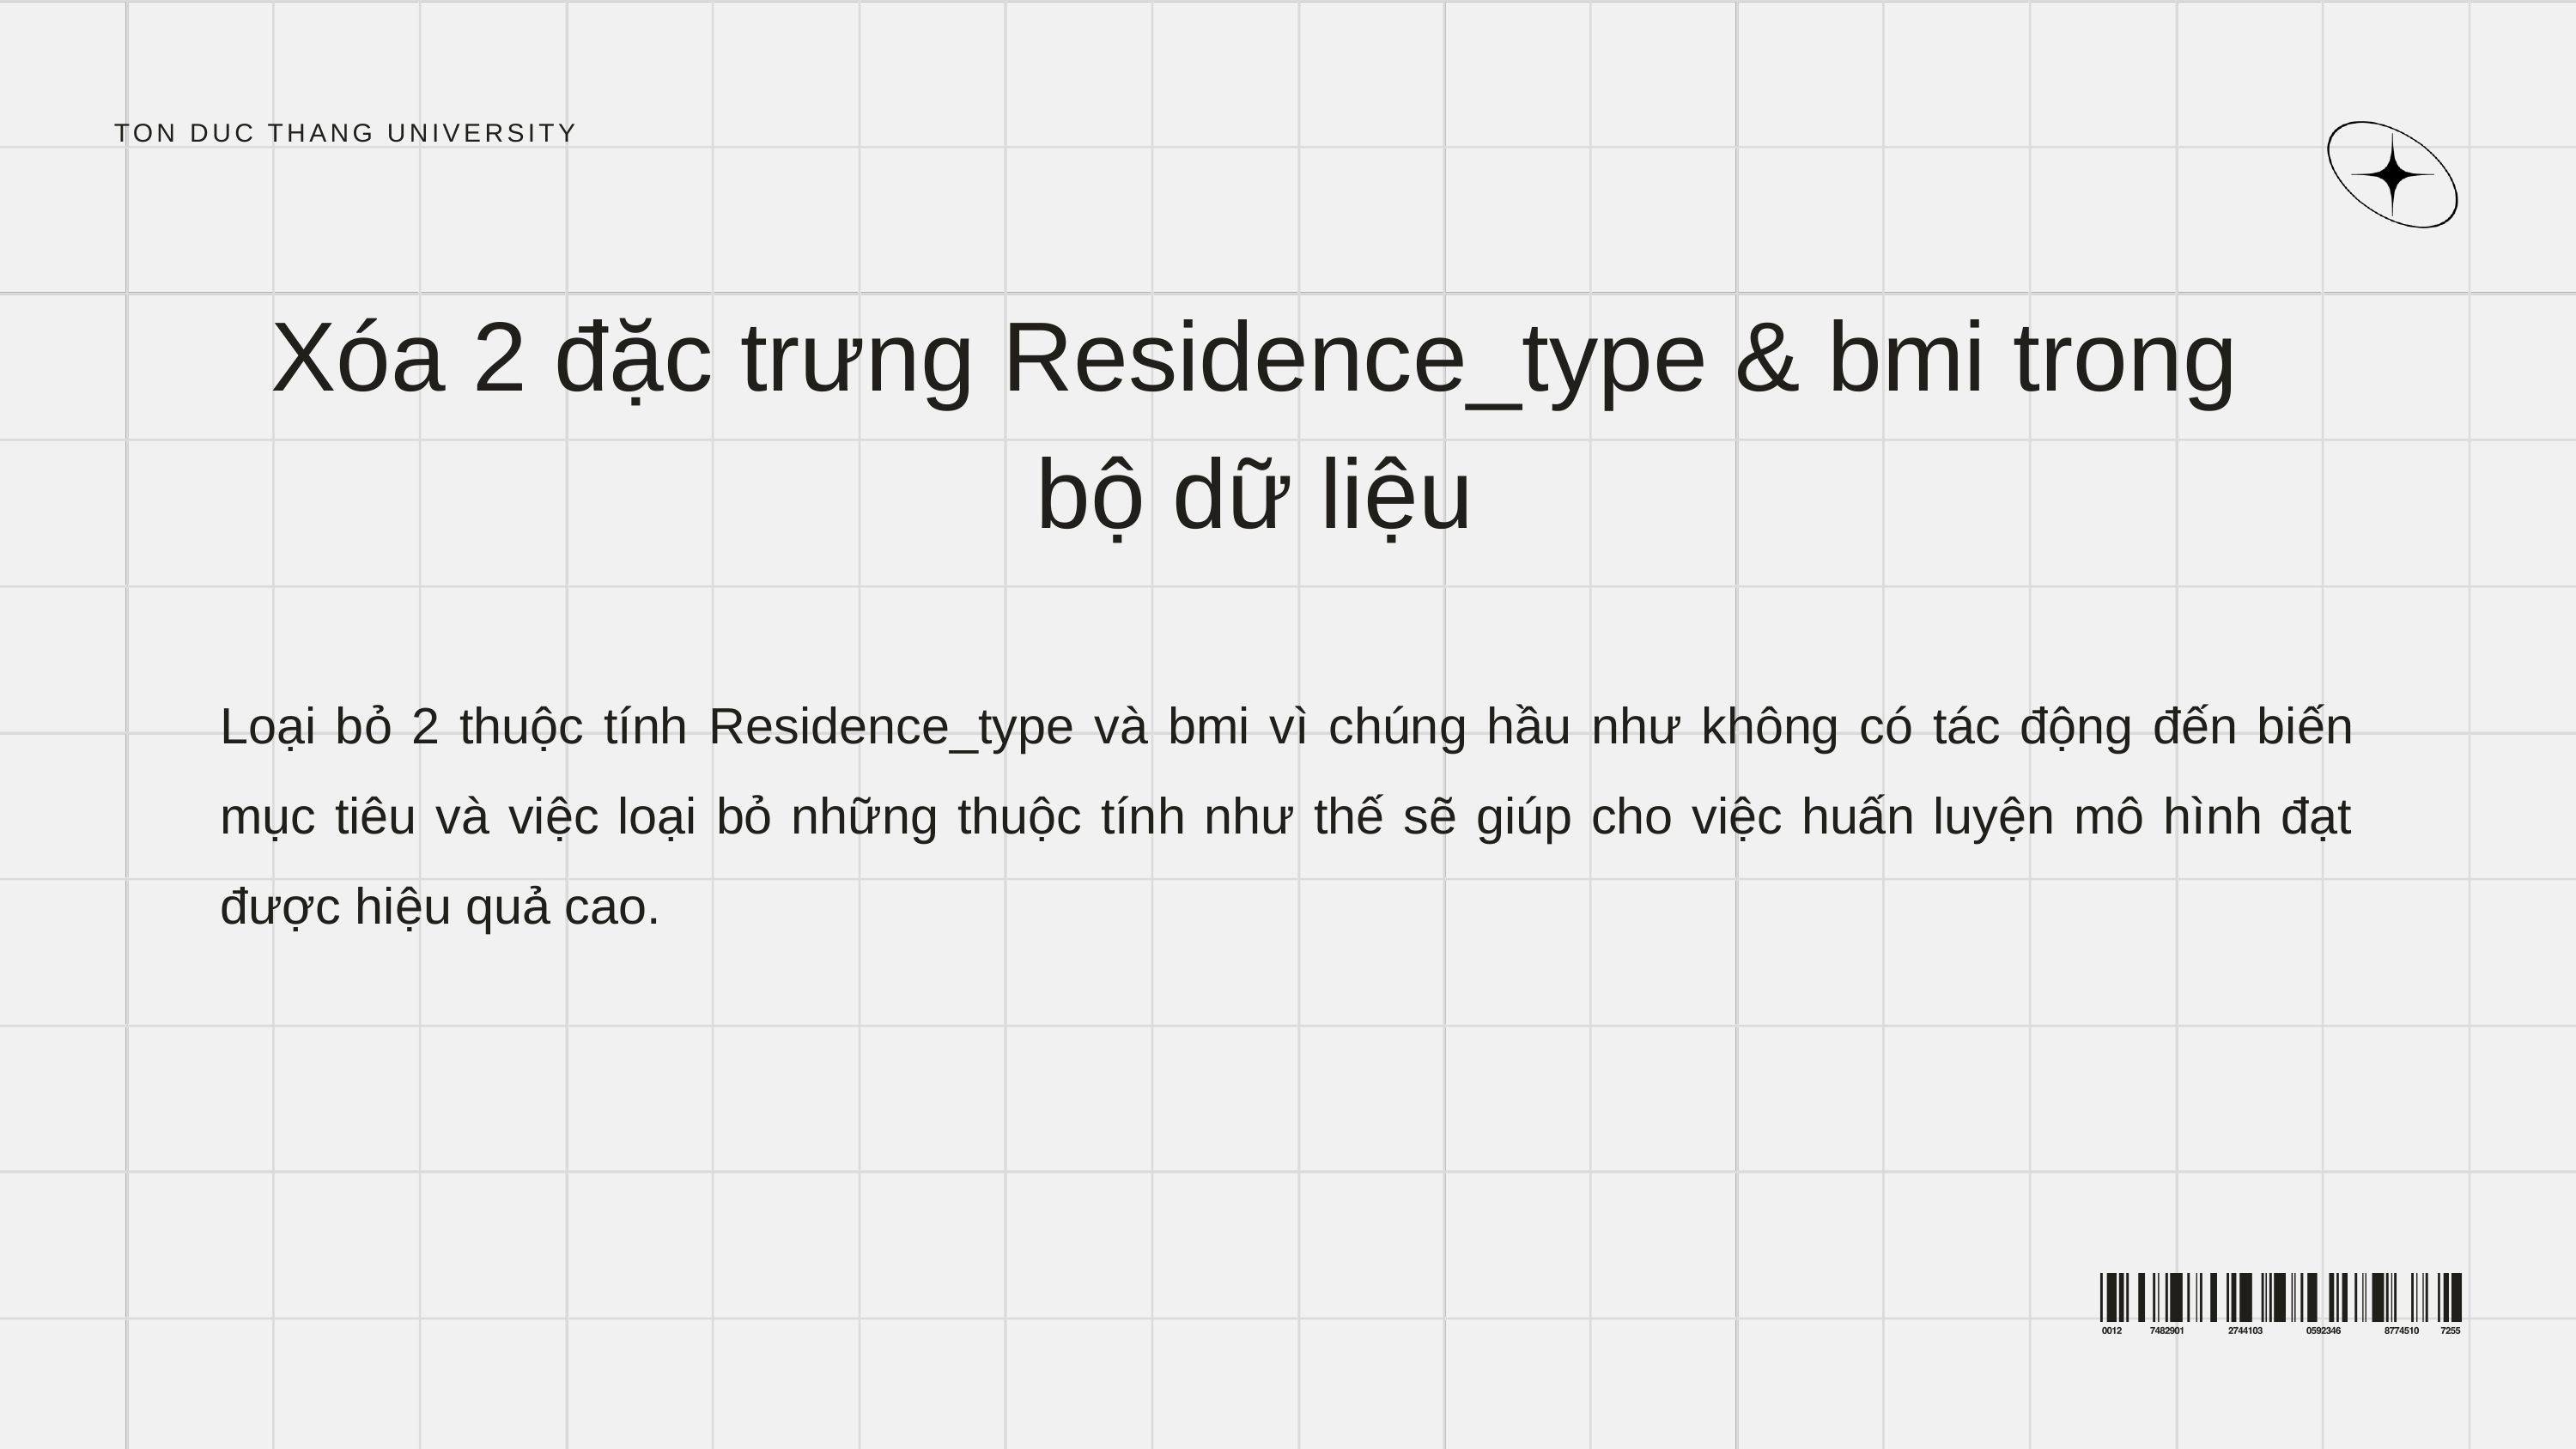

TON DUC THANG UNIVERSITY

Xóa 2 đặc trưng Residence_type & bmi trong bộ dữ liệu
Loại bỏ 2 thuộc tính Residence_type và bmi vì chúng hầu như không có tác động đến biến mục tiêu và việc loại bỏ những thuộc tính như thế sẽ giúp cho việc huấn luyện mô hình đạt được hiệu quả cao.